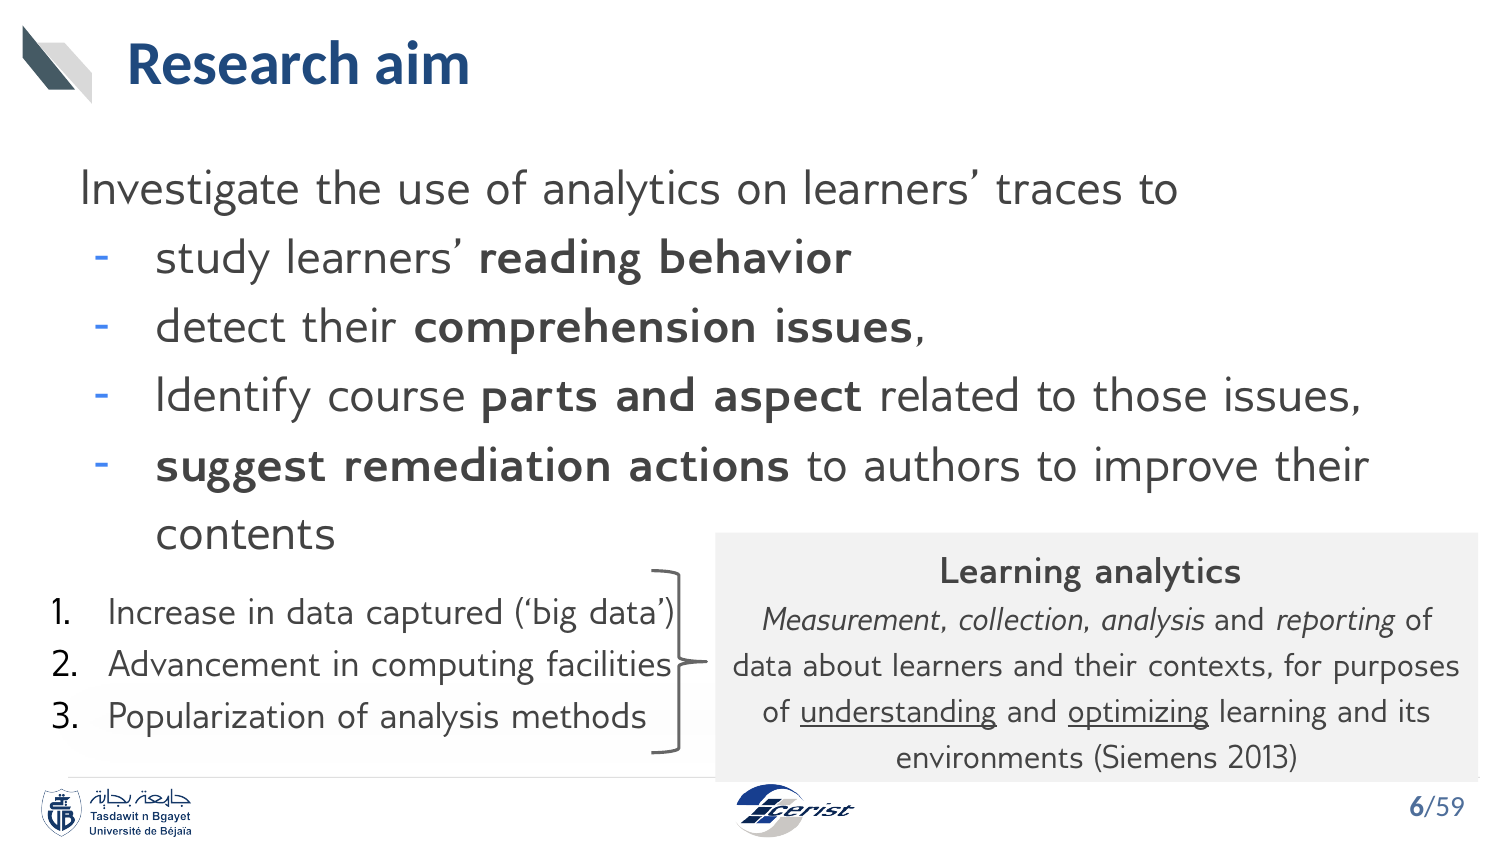

# Research aim
Investigate the use of analytics on learners’ traces to
study learners’ reading behavior
detect their comprehension issues,
Identify course parts and aspect related to those issues,
suggest remediation actions to authors to improve their contents

Learning analytics
Measurement, collection, analysis and reporting of data about learners and their contexts, for purposes of understanding and optimizing learning and its environments (Siemens 2013)

Increase in data captured (‘big data’)
Advancement in computing facilities
Popularization of analysis methods
6/59